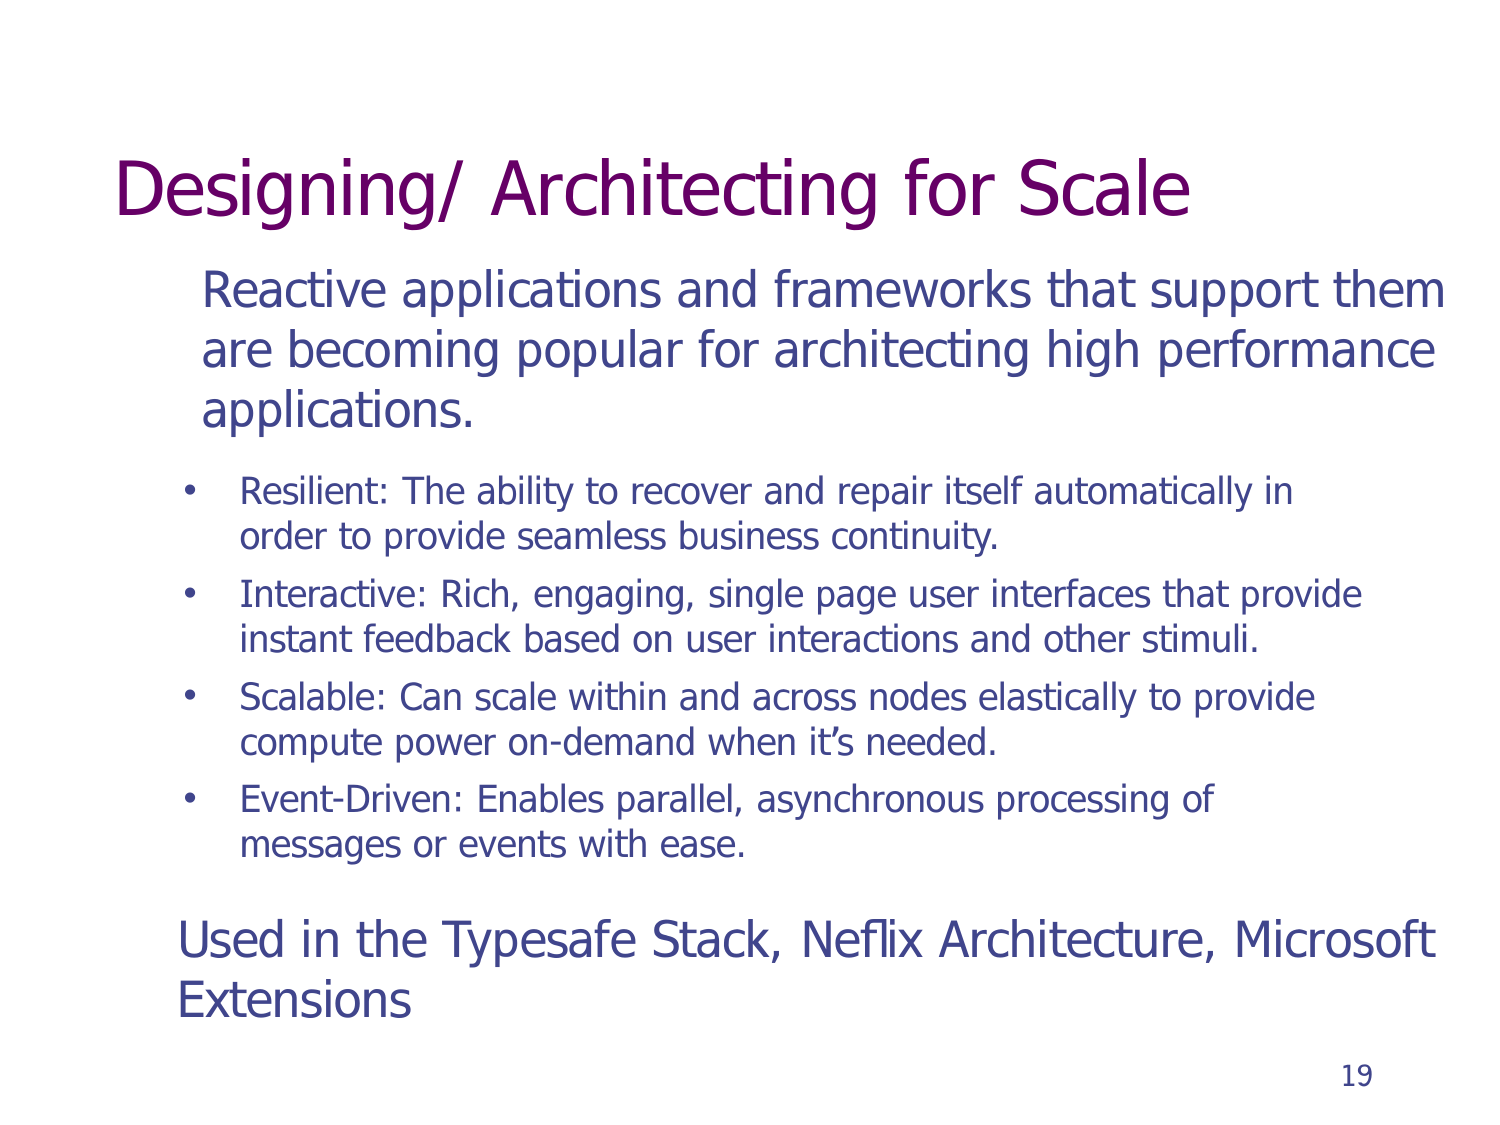

# Designing/ Architecting for Scale
Reactive applications and frameworks that support them
are becoming popular for architecting high performance
applications.
Resilient: The ability to recover and repair itself automatically in order to provide seamless business continuity.
Interactive: Rich, engaging, single page user interfaces that provide instant feedback based on user interactions and other stimuli.
Scalable: Can scale within and across nodes elastically to provide compute power on-demand when it’s needed.
Event-Driven: Enables parallel, asynchronous processing of messages or events with ease.
Used in the Typesafe Stack, Neflix Architecture, Microsoft Extensions
19